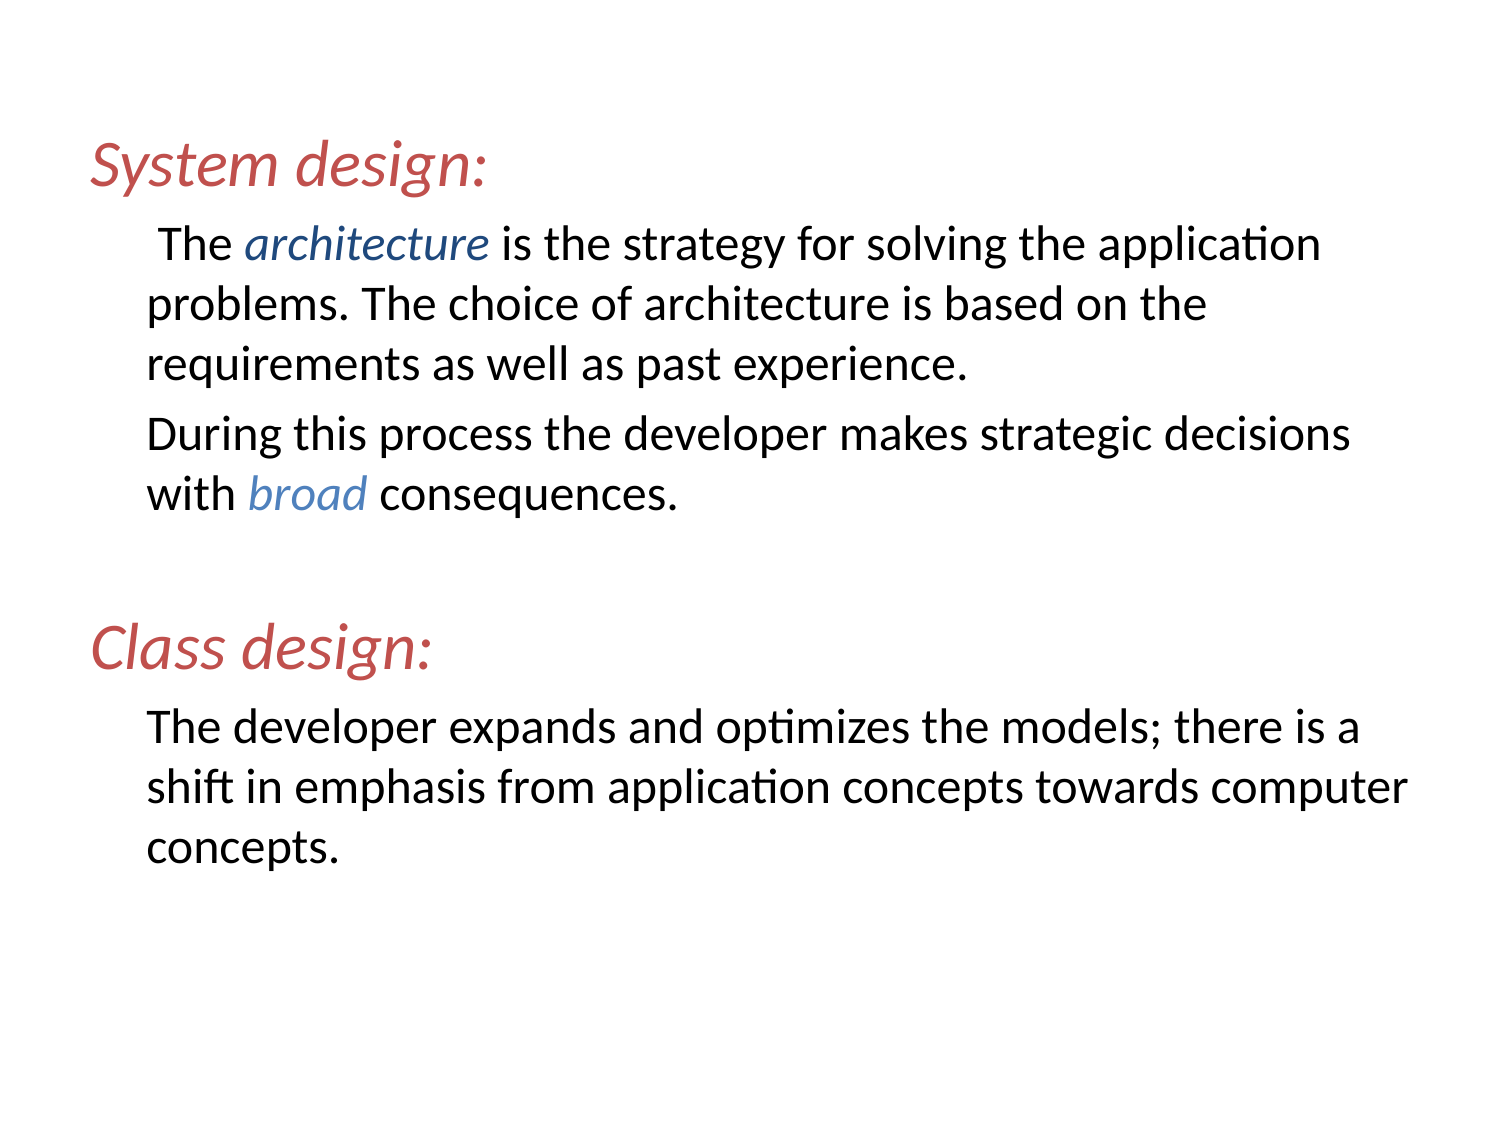

System design:
	 The architecture is the strategy for solving the application problems. The choice of architecture is based on the requirements as well as past experience.
	During this process the developer makes strategic decisions with broad consequences.

Class design:
	The developer expands and optimizes the models; there is a shift in emphasis from application concepts towards computer concepts.